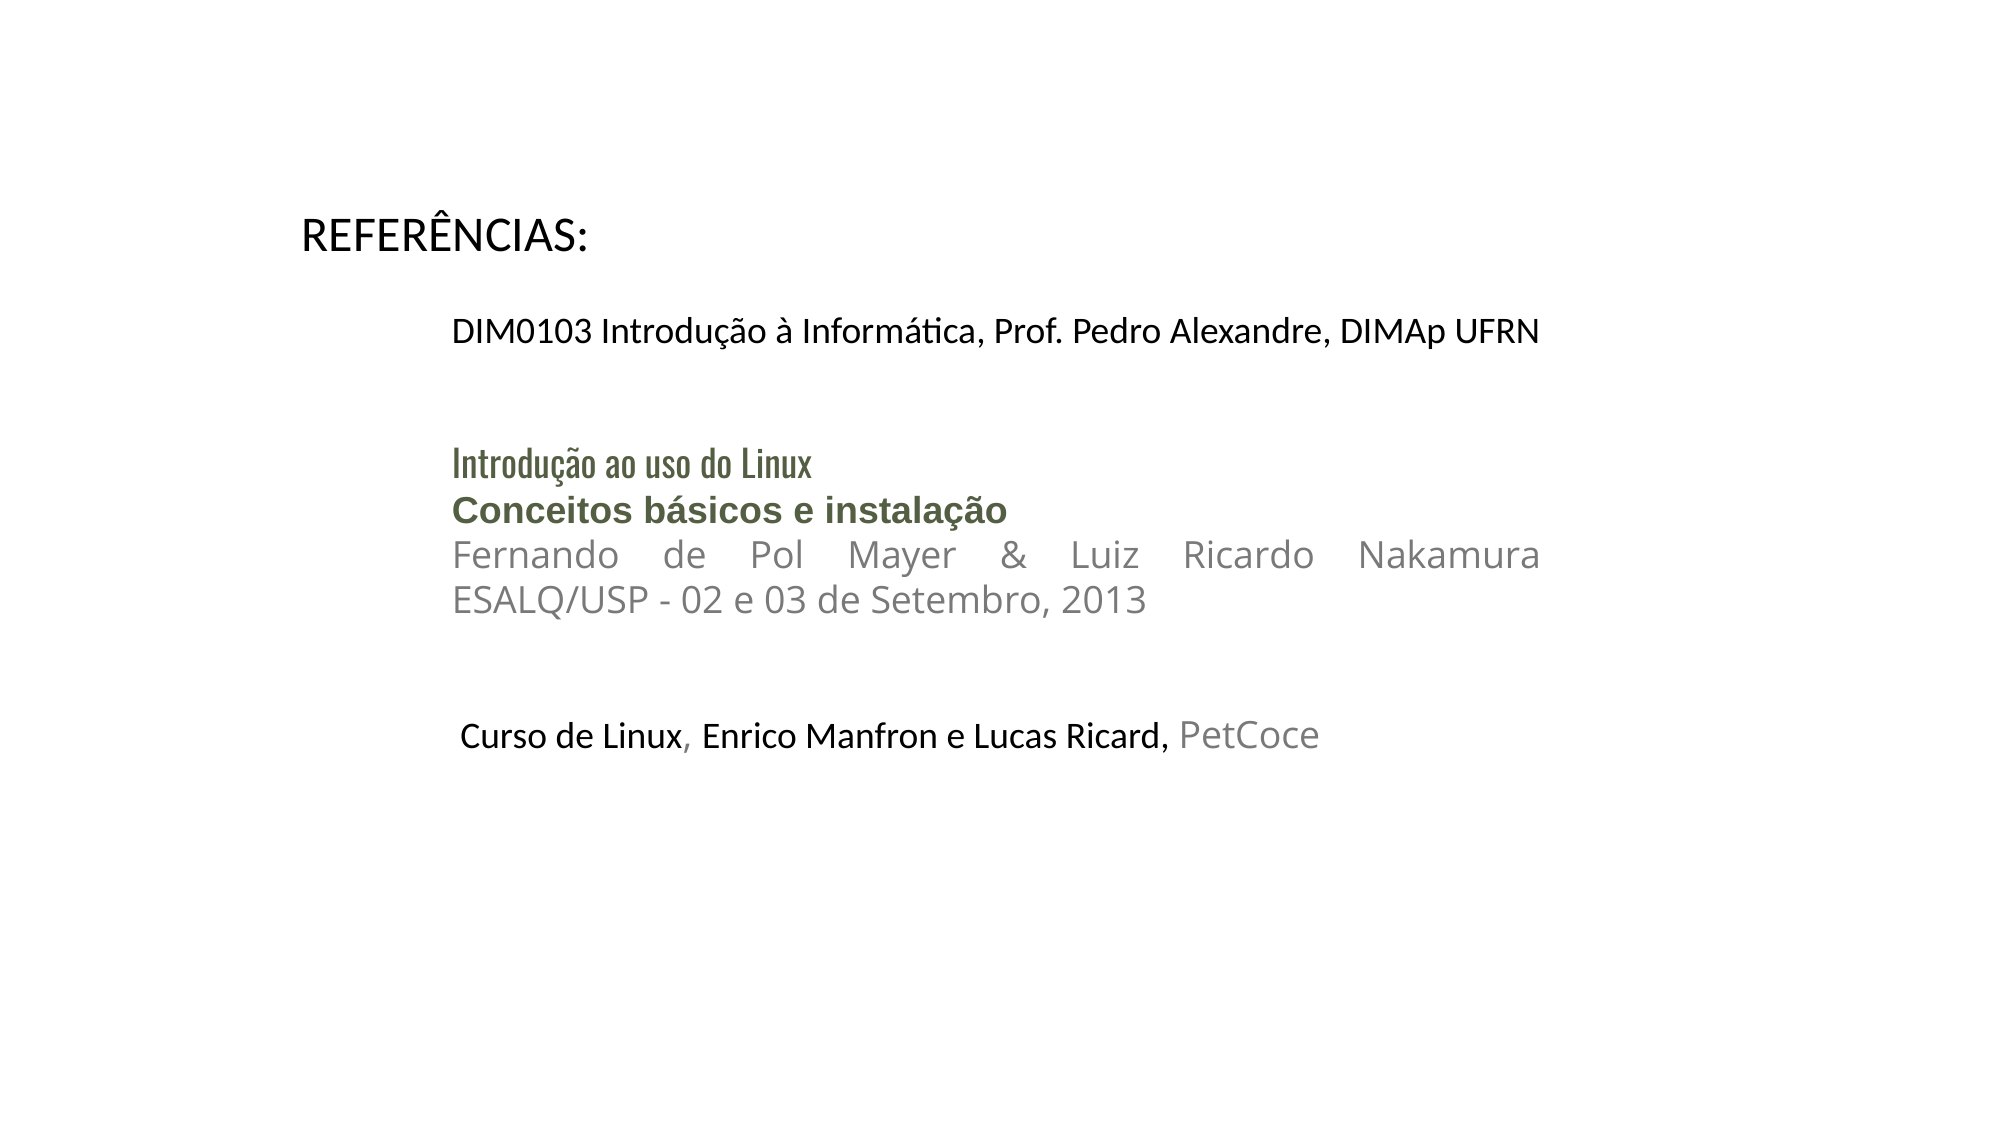

REFERÊNCIAS:

	DIM0103 Introdução à Informática, Prof. Pedro Alexandre, DIMAp UFRN

	Introdução ao uso do Linux
	Conceitos básicos e instalação
	Fernando de Pol Mayer & Luiz Ricardo Nakamura
	ESALQ/USP - 02 e 03 de Setembro, 2013

	 Curso de Linux, Enrico Manfron e Lucas Ricard, PetCoce